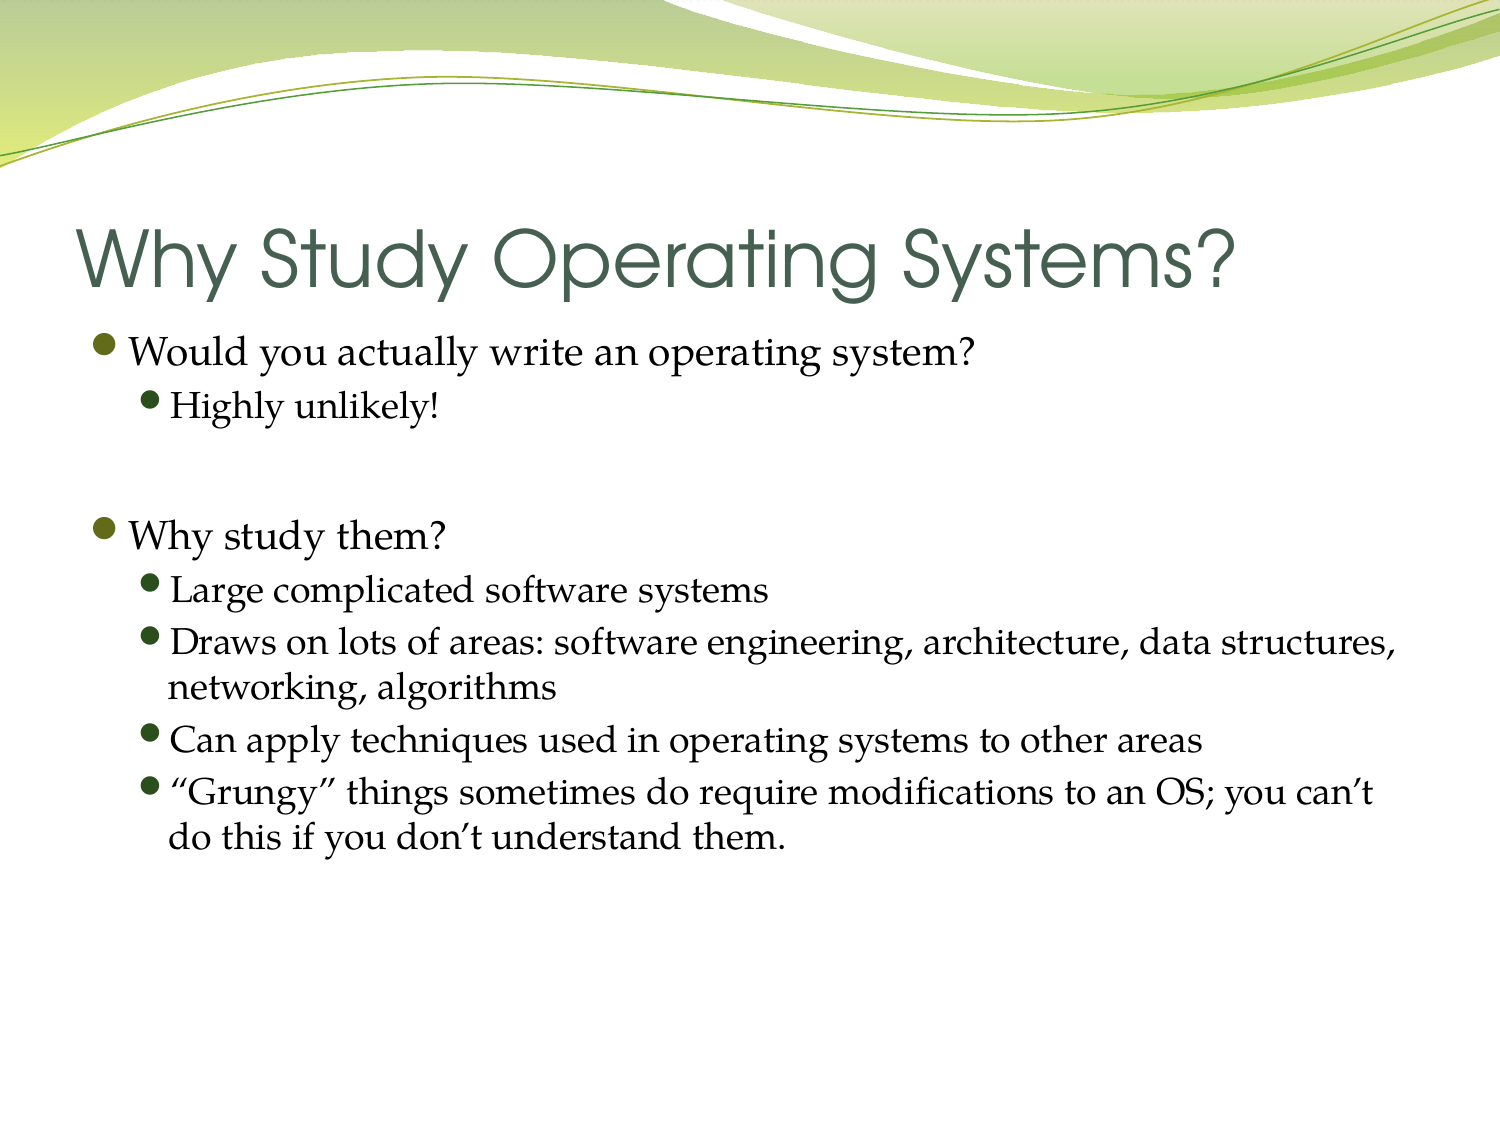

# Why Study Operating Systems?
Would you actually write an operating system?
Highly unlikely!

Why study them?
Large complicated software systems
Draws on lots of areas: software engineering, architecture, data structures, networking, algorithms
Can apply techniques used in operating systems to other areas
“Grungy” things sometimes do require modifications to an OS; you can’t do this if you don’t understand them.